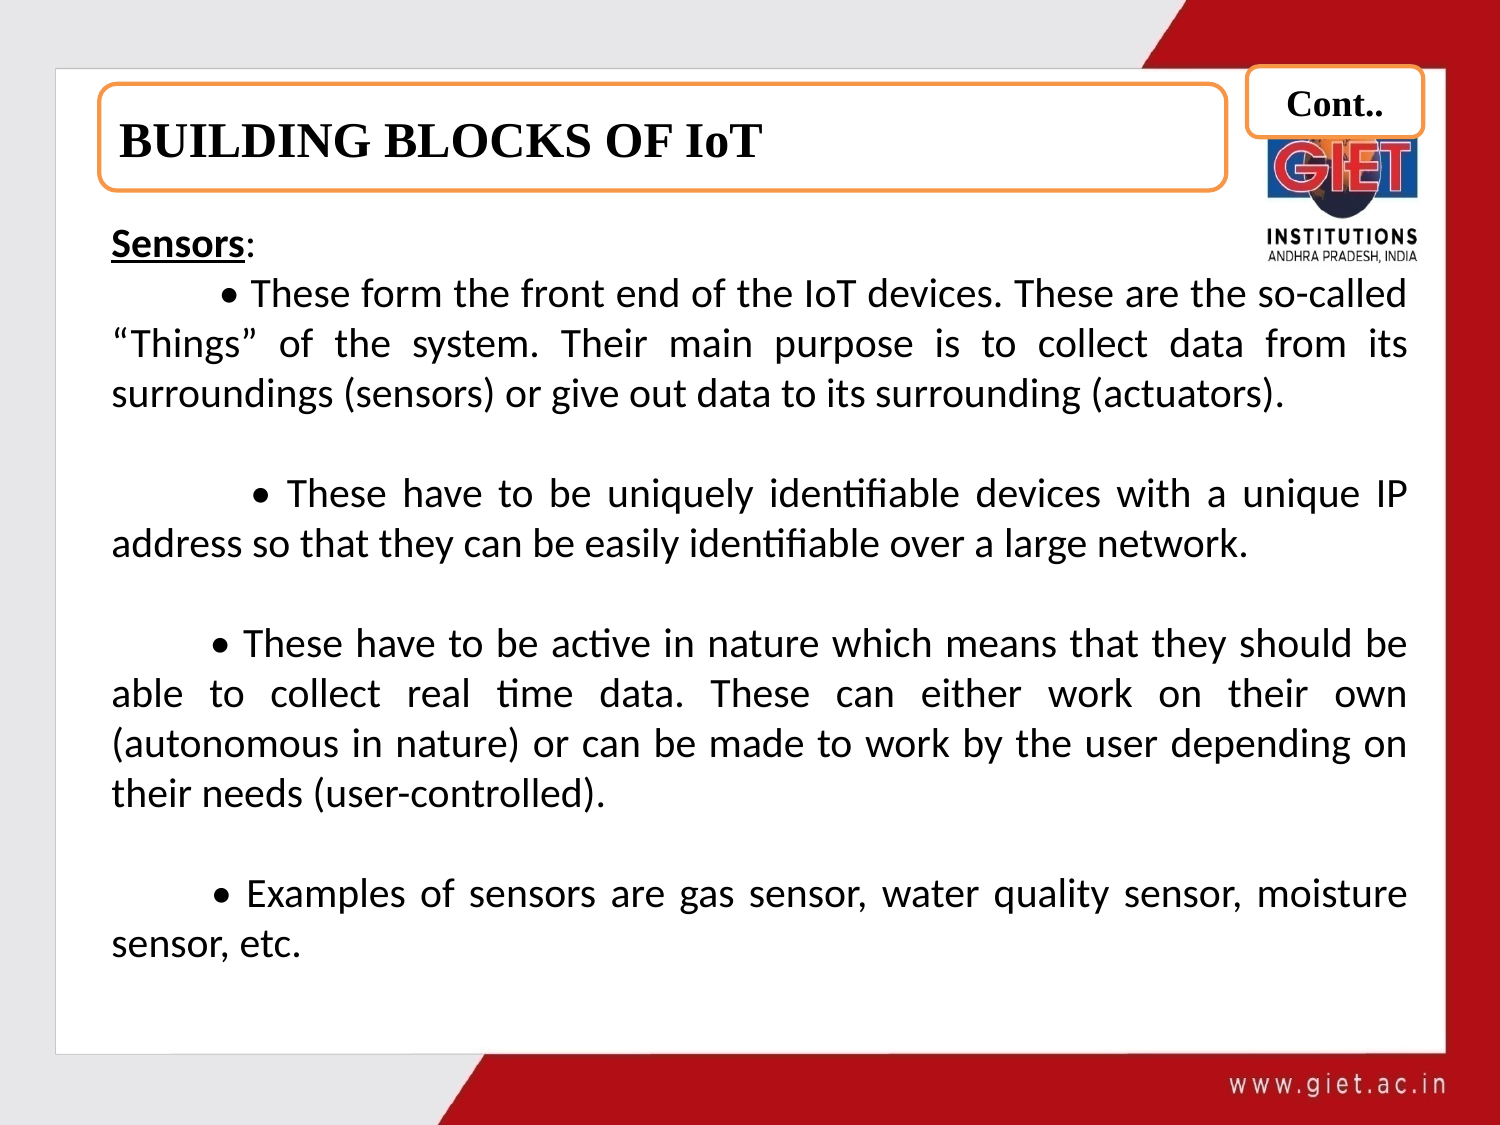

Cont..
BUILDING BLOCKS OF IoT
Sensors:
          • These form the front end of the IoT devices. These are the so-called “Things” of the system. Their main purpose is to collect data from its surroundings (sensors) or give out data to its surrounding (actuators).

         • These have to be uniquely identifiable devices with a unique IP address so that they can be easily identifiable over a large network.

        • These have to be active in nature which means that they should be able to collect real time data. These can either work on their own (autonomous in nature) or can be made to work by the user depending on their needs (user-controlled).

       • Examples of sensors are gas sensor, water quality sensor, moisture sensor, etc.